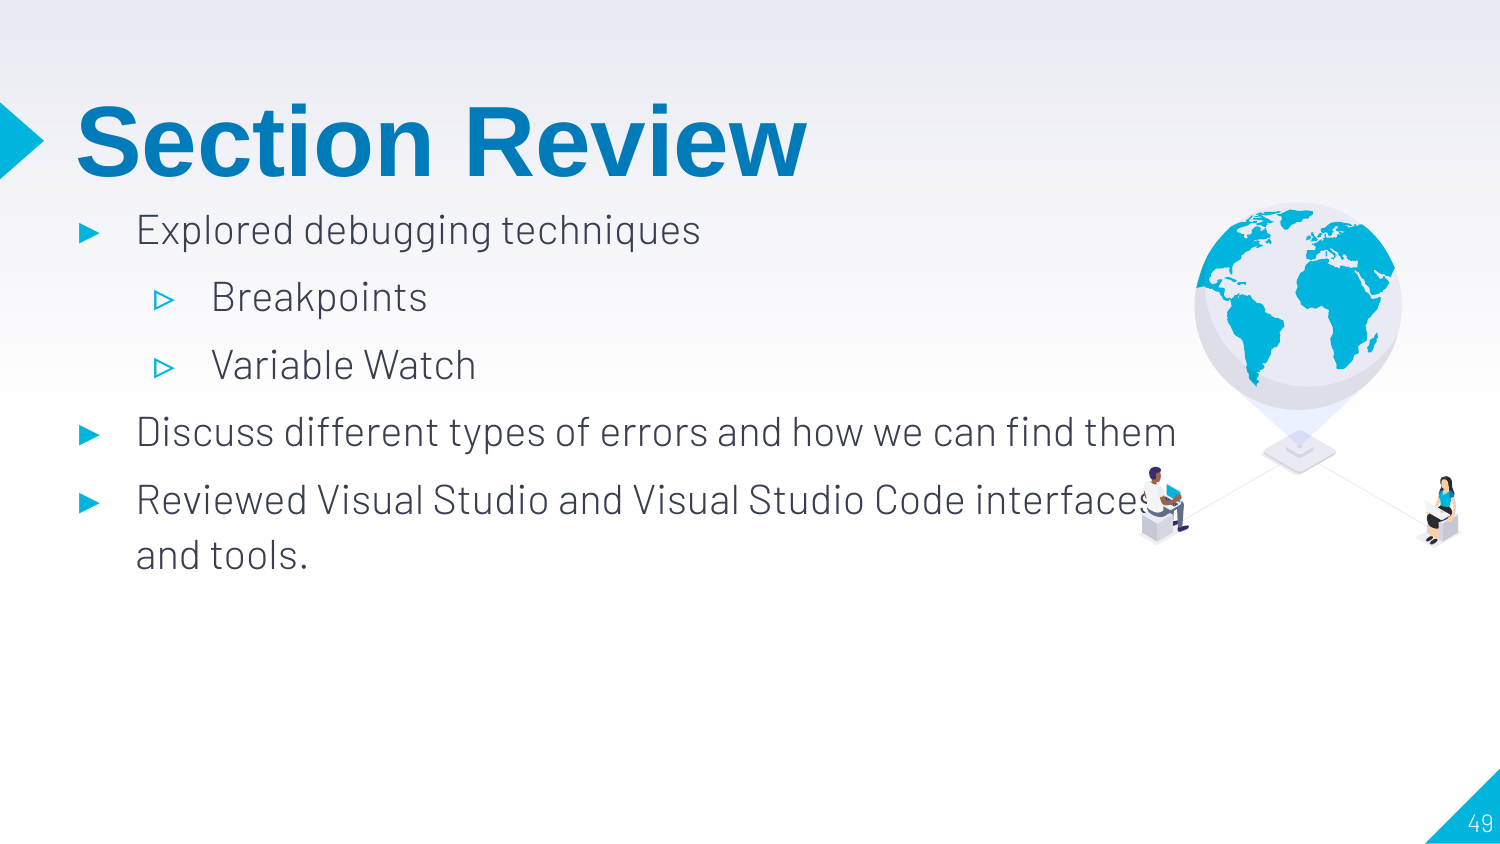

# Section Review
Explored debugging techniques
Breakpoints
Variable Watch
Discuss different types of errors and how we can find them
Reviewed Visual Studio and Visual Studio Code interfaces and tools.

49